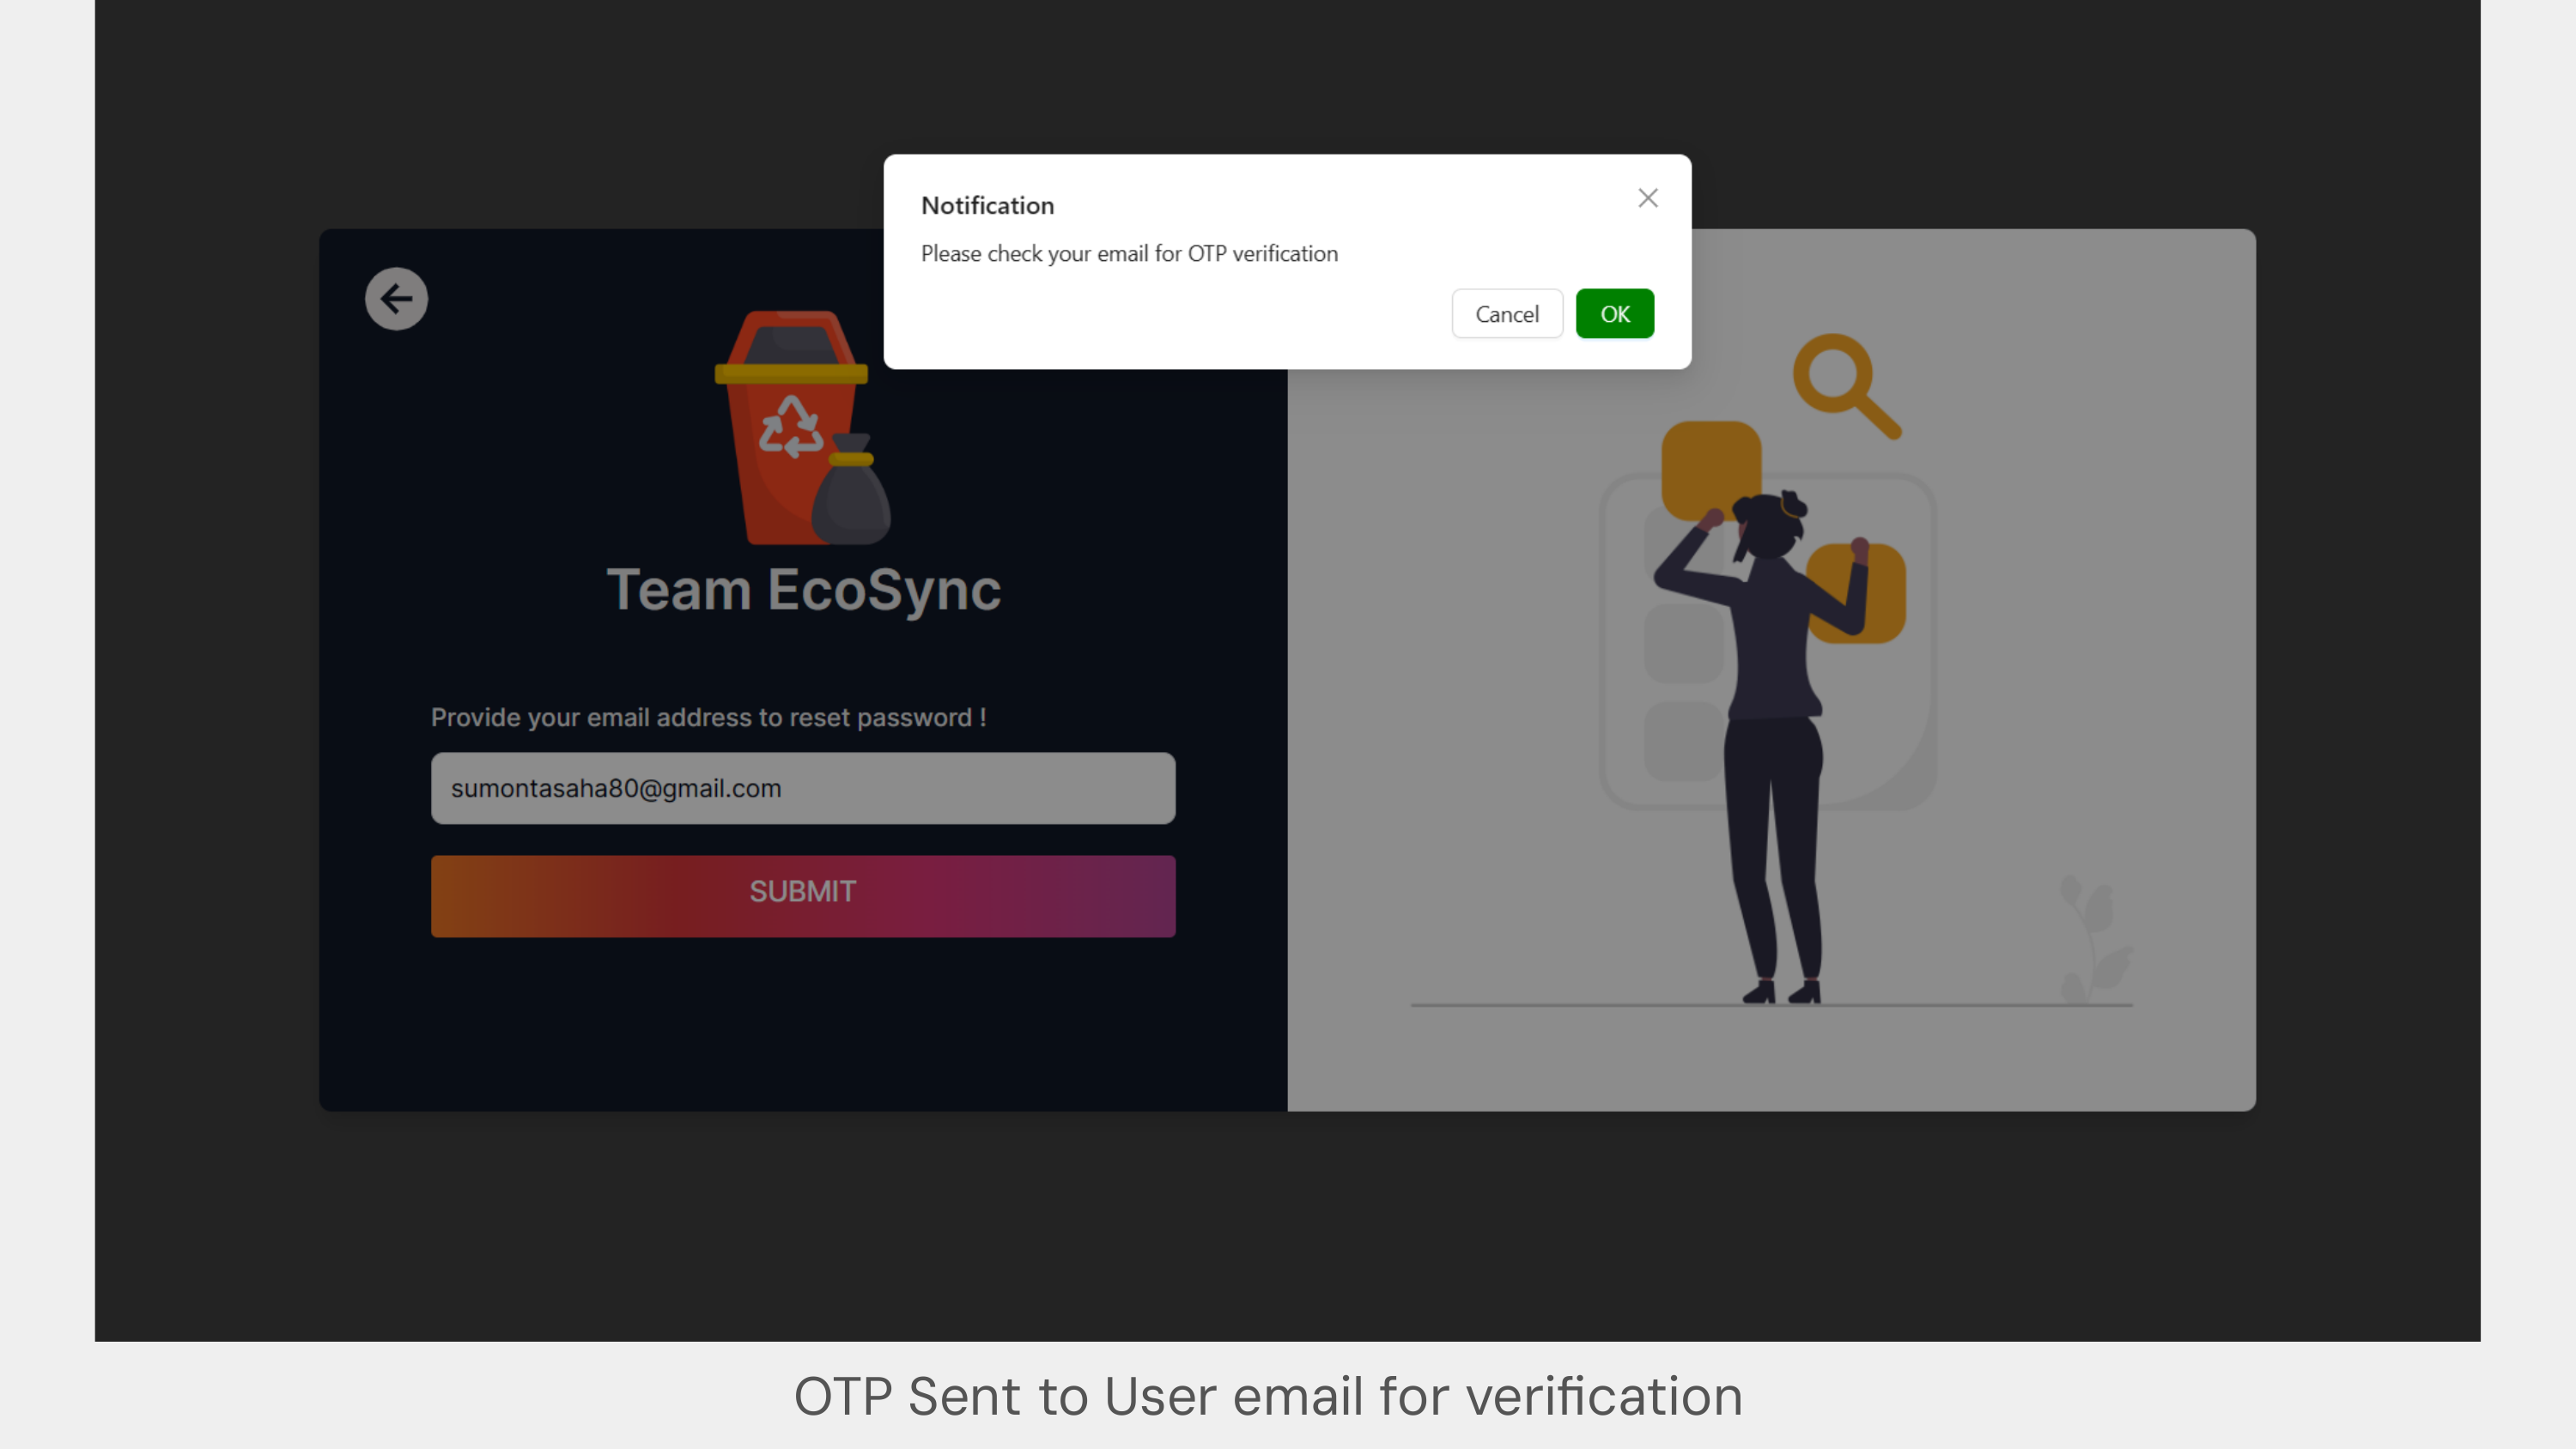

OTP Sent to User email for verification